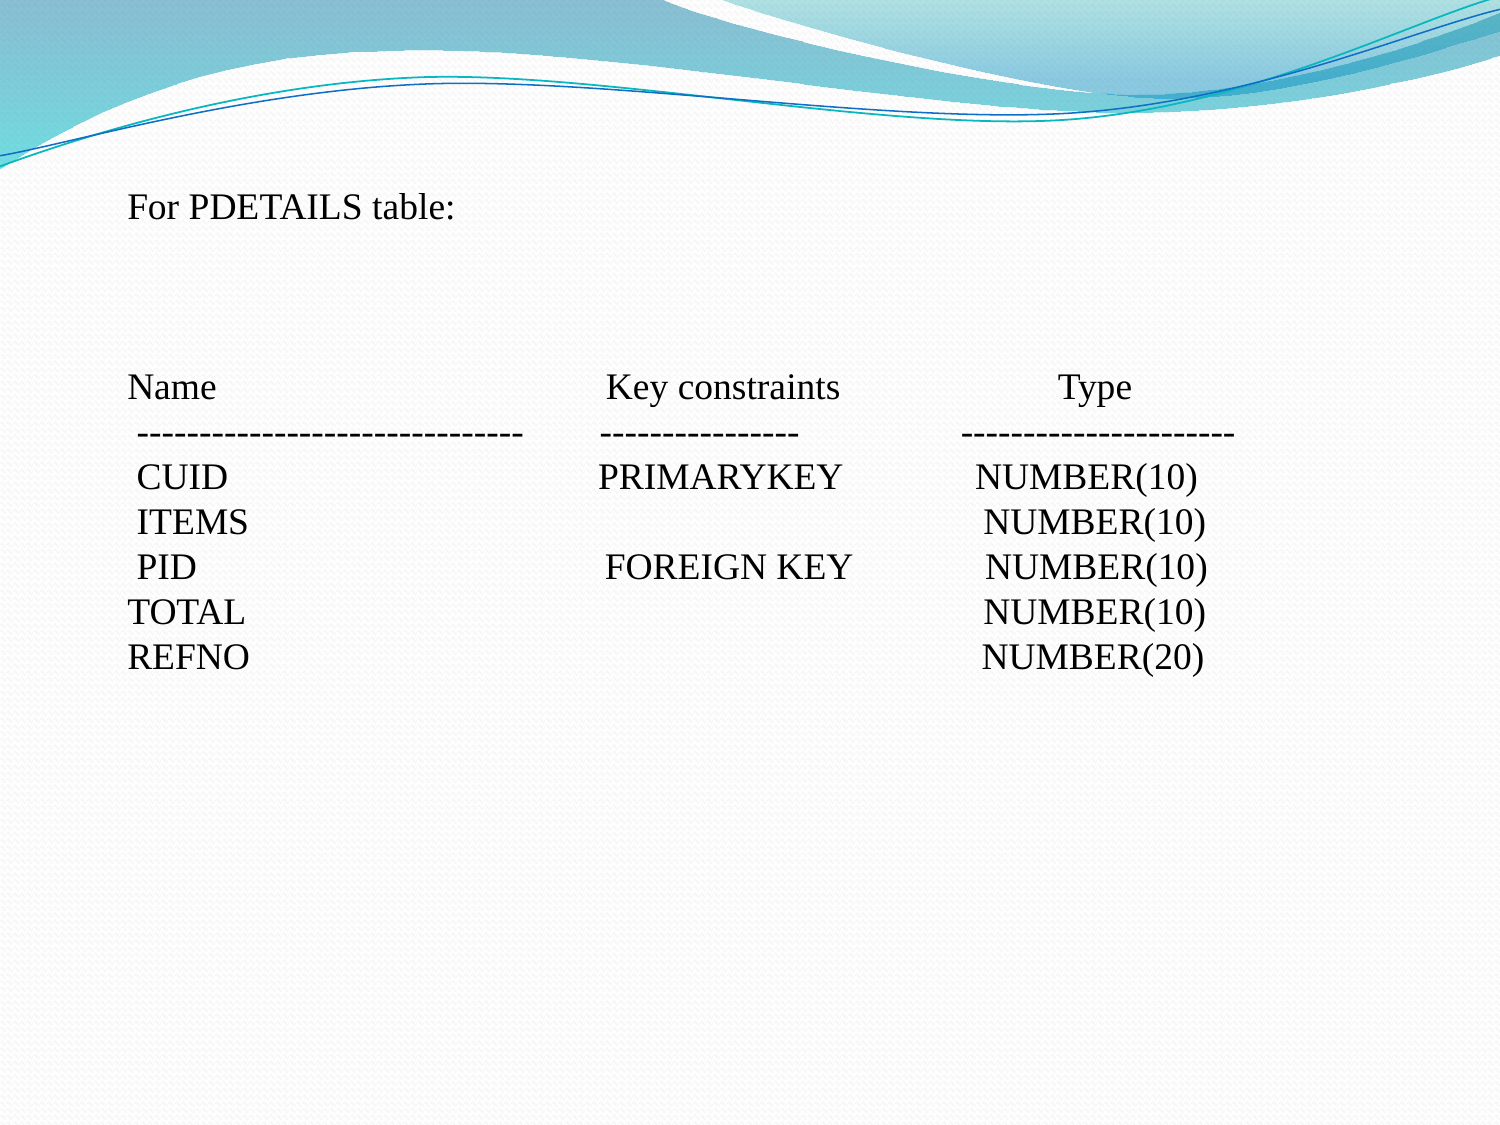

For PDETAILS table:

Name                                         Key constraints                       Type
 -------------------------------        ----------------                 ----------------------
 CUID                                       PRIMARYKEY              NUMBER(10)
 ITEMS                                     	                           NUMBER(10)
 PID                                           FOREIGN KEY              NUMBER(10)
TOTAL                                      	                           NUMBER(10)
REFNO					           NUMBER(20)